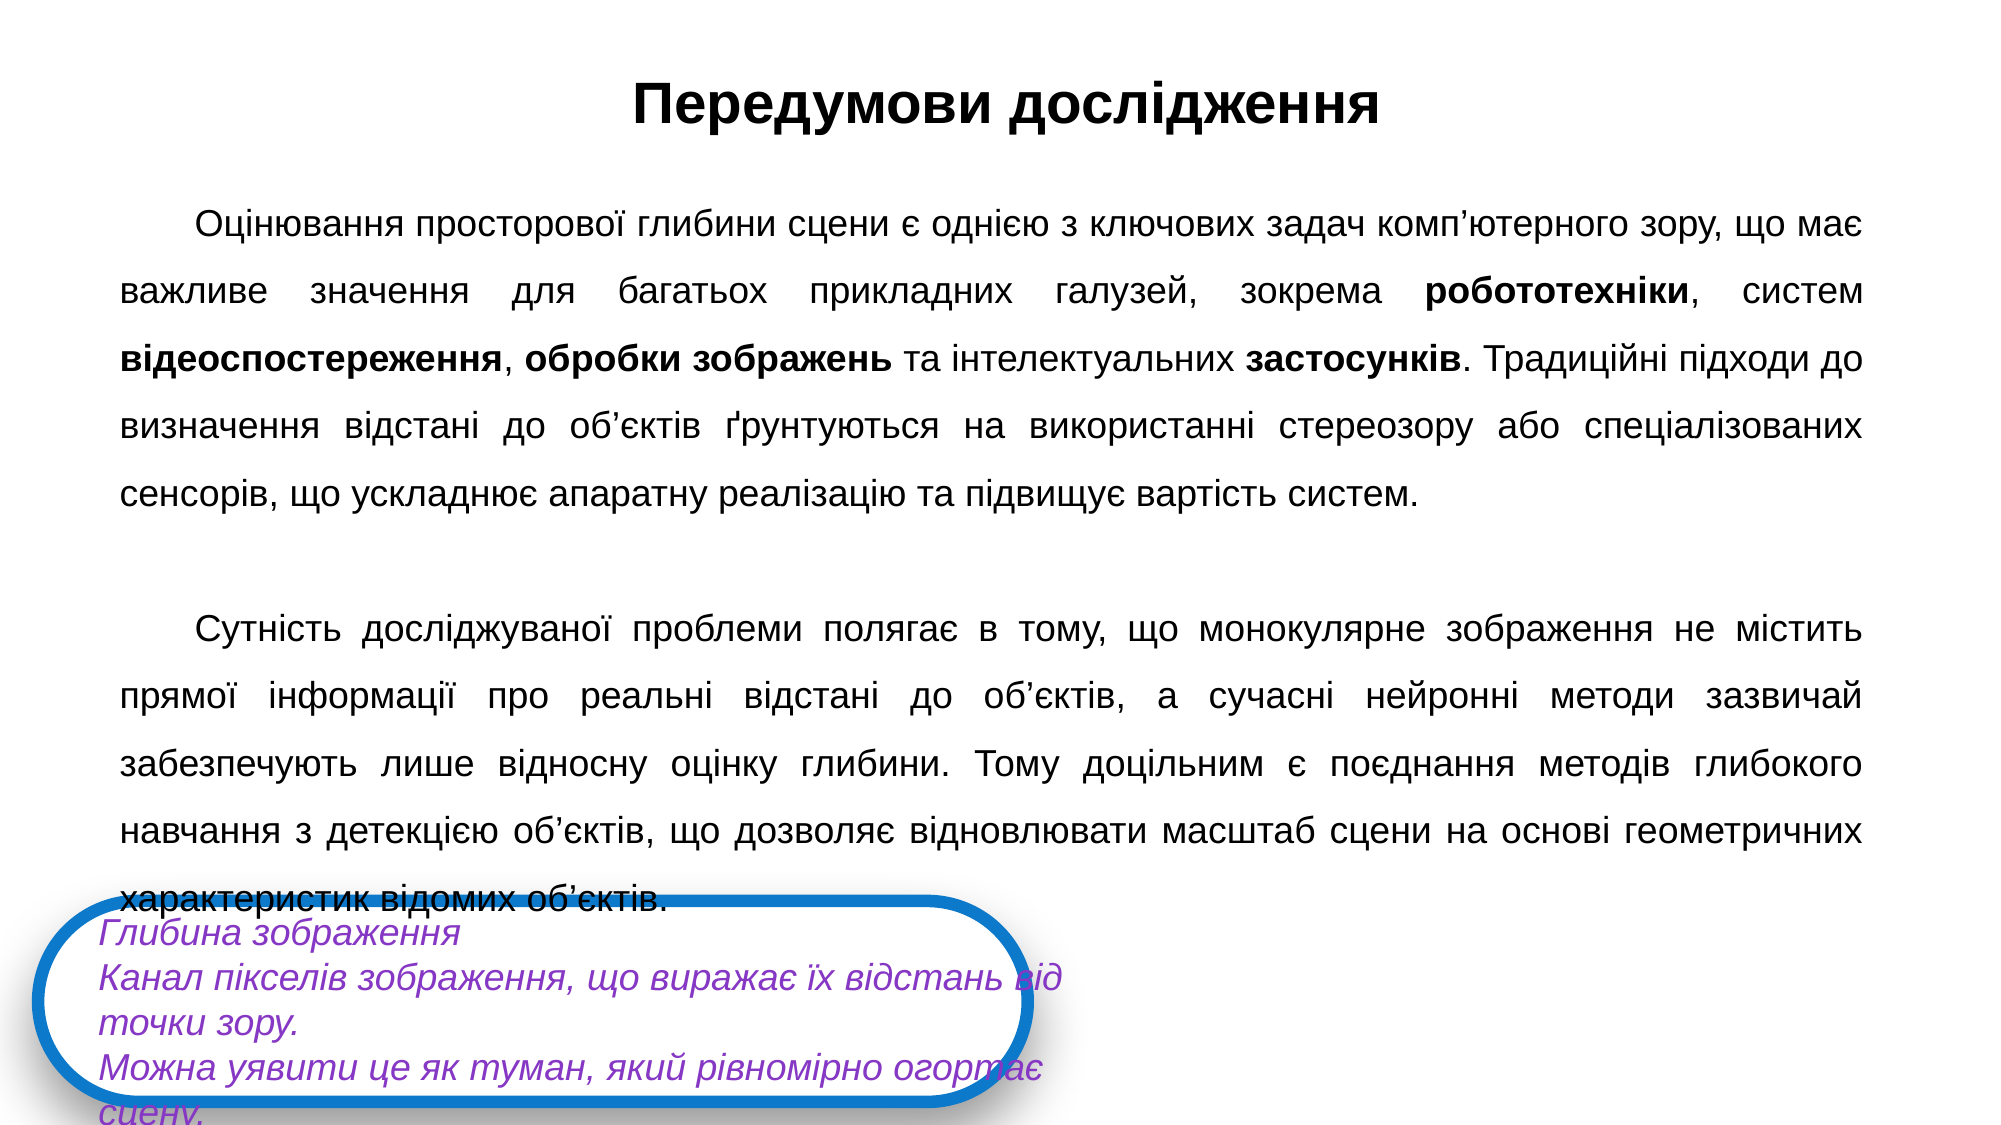

Передумови дослідження
Оцінювання просторової глибини сцени є однією з ключових задач комп’ютерного зору, що має важливе значення для багатьох прикладних галузей, зокрема робототехніки, систем відеоспостереження, обробки зображень та інтелектуальних застосунків. Традиційні підходи до визначення відстані до об’єктів ґрунтуються на використанні стереозору або спеціалізованих сенсорів, що ускладнює апаратну реалізацію та підвищує вартість систем.

Сутність досліджуваної проблеми полягає в тому, що монокулярне зображення не містить прямої інформації про реальні відстані до об’єктів, а сучасні нейронні методи зазвичай забезпечують лише відносну оцінку глибини. Тому доцільним є поєднання методів глибокого навчання з детекцією об’єктів, що дозволяє відновлювати масштаб сцени на основі геометричних характеристик відомих об’єктів.

Глибина зображення
Канал пікселів зображення, що виражає їх відстань від точки зору.
Можна уявити це як туман, який рівномірно огортає сцену.
Чим далі від вас, тим більш густим він буде